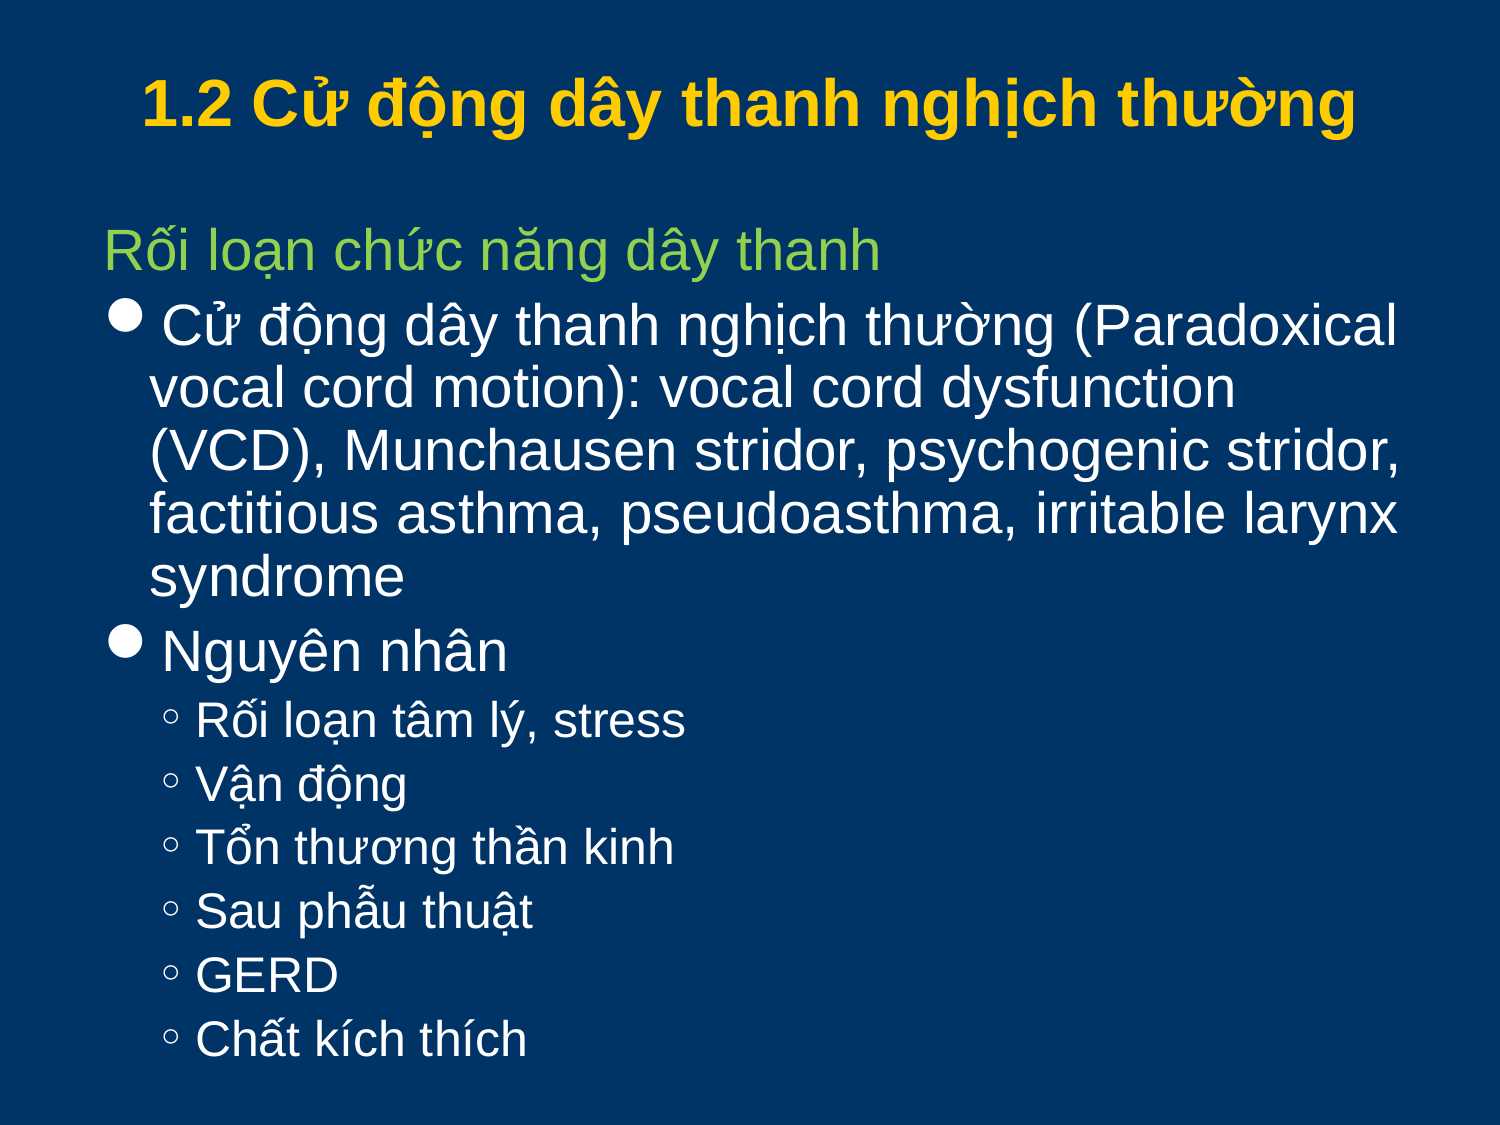

# 1.2 Cử động dây thanh nghịch thường
Rối loạn chức năng dây thanh
Cử động dây thanh nghịch thường (Paradoxical vocal cord motion): vocal cord dysfunction (VCD), Munchausen stridor, psychogenic stridor, factitious asthma, pseudoasthma, irritable larynx syndrome
Nguyên nhân
Rối loạn tâm lý, stress
Vận động
Tổn thương thần kinh
Sau phẫu thuật
GERD
Chất kích thích